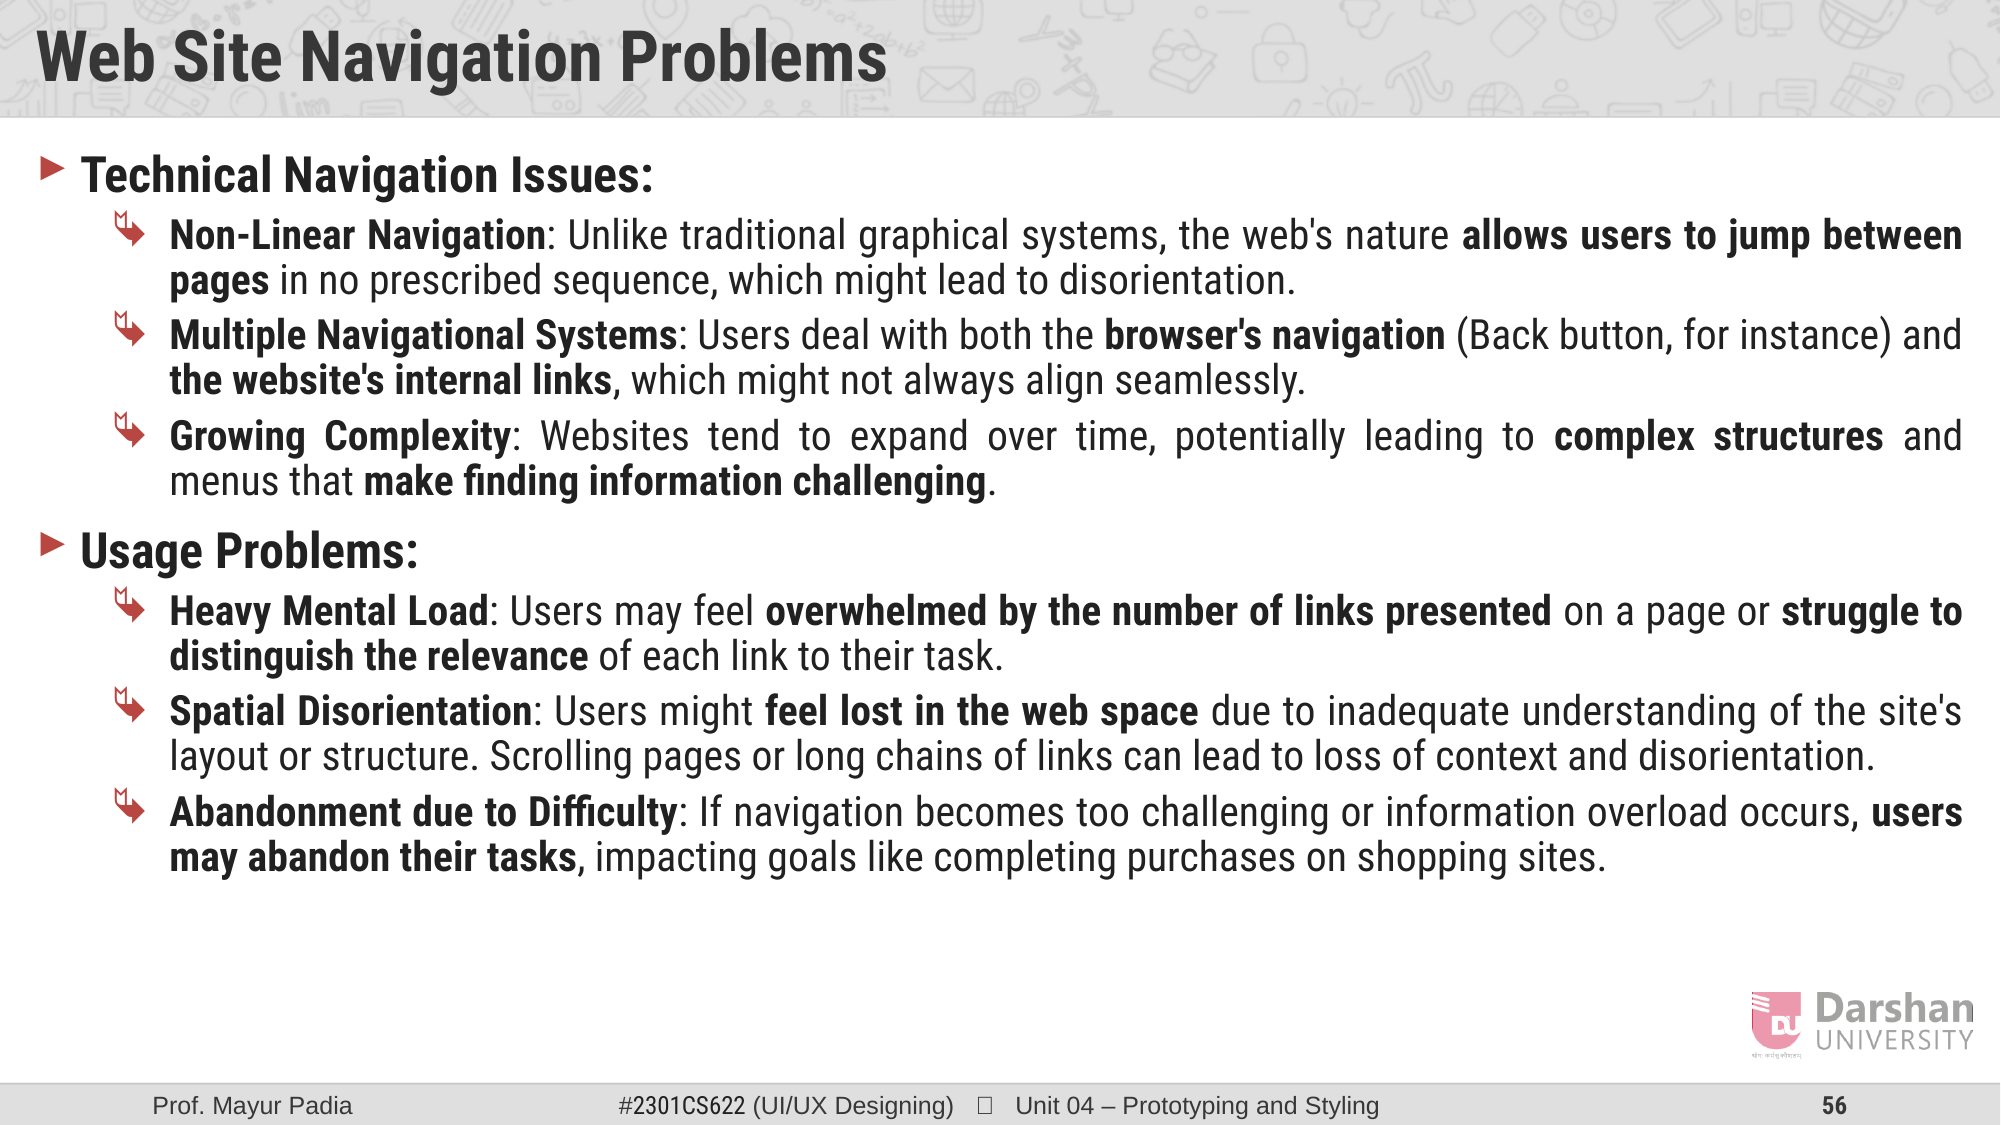

# Web Site Navigation Problems
Technical Navigation Issues:
Non-Linear Navigation: Unlike traditional graphical systems, the web's nature allows users to jump between pages in no prescribed sequence, which might lead to disorientation.
Multiple Navigational Systems: Users deal with both the browser's navigation (Back button, for instance) and the website's internal links, which might not always align seamlessly.
Growing Complexity: Websites tend to expand over time, potentially leading to complex structures and menus that make finding information challenging.
Usage Problems:
Heavy Mental Load: Users may feel overwhelmed by the number of links presented on a page or struggle to distinguish the relevance of each link to their task.
Spatial Disorientation: Users might feel lost in the web space due to inadequate understanding of the site's layout or structure. Scrolling pages or long chains of links can lead to loss of context and disorientation.
Abandonment due to Difficulty: If navigation becomes too challenging or information overload occurs, users may abandon their tasks, impacting goals like completing purchases on shopping sites.